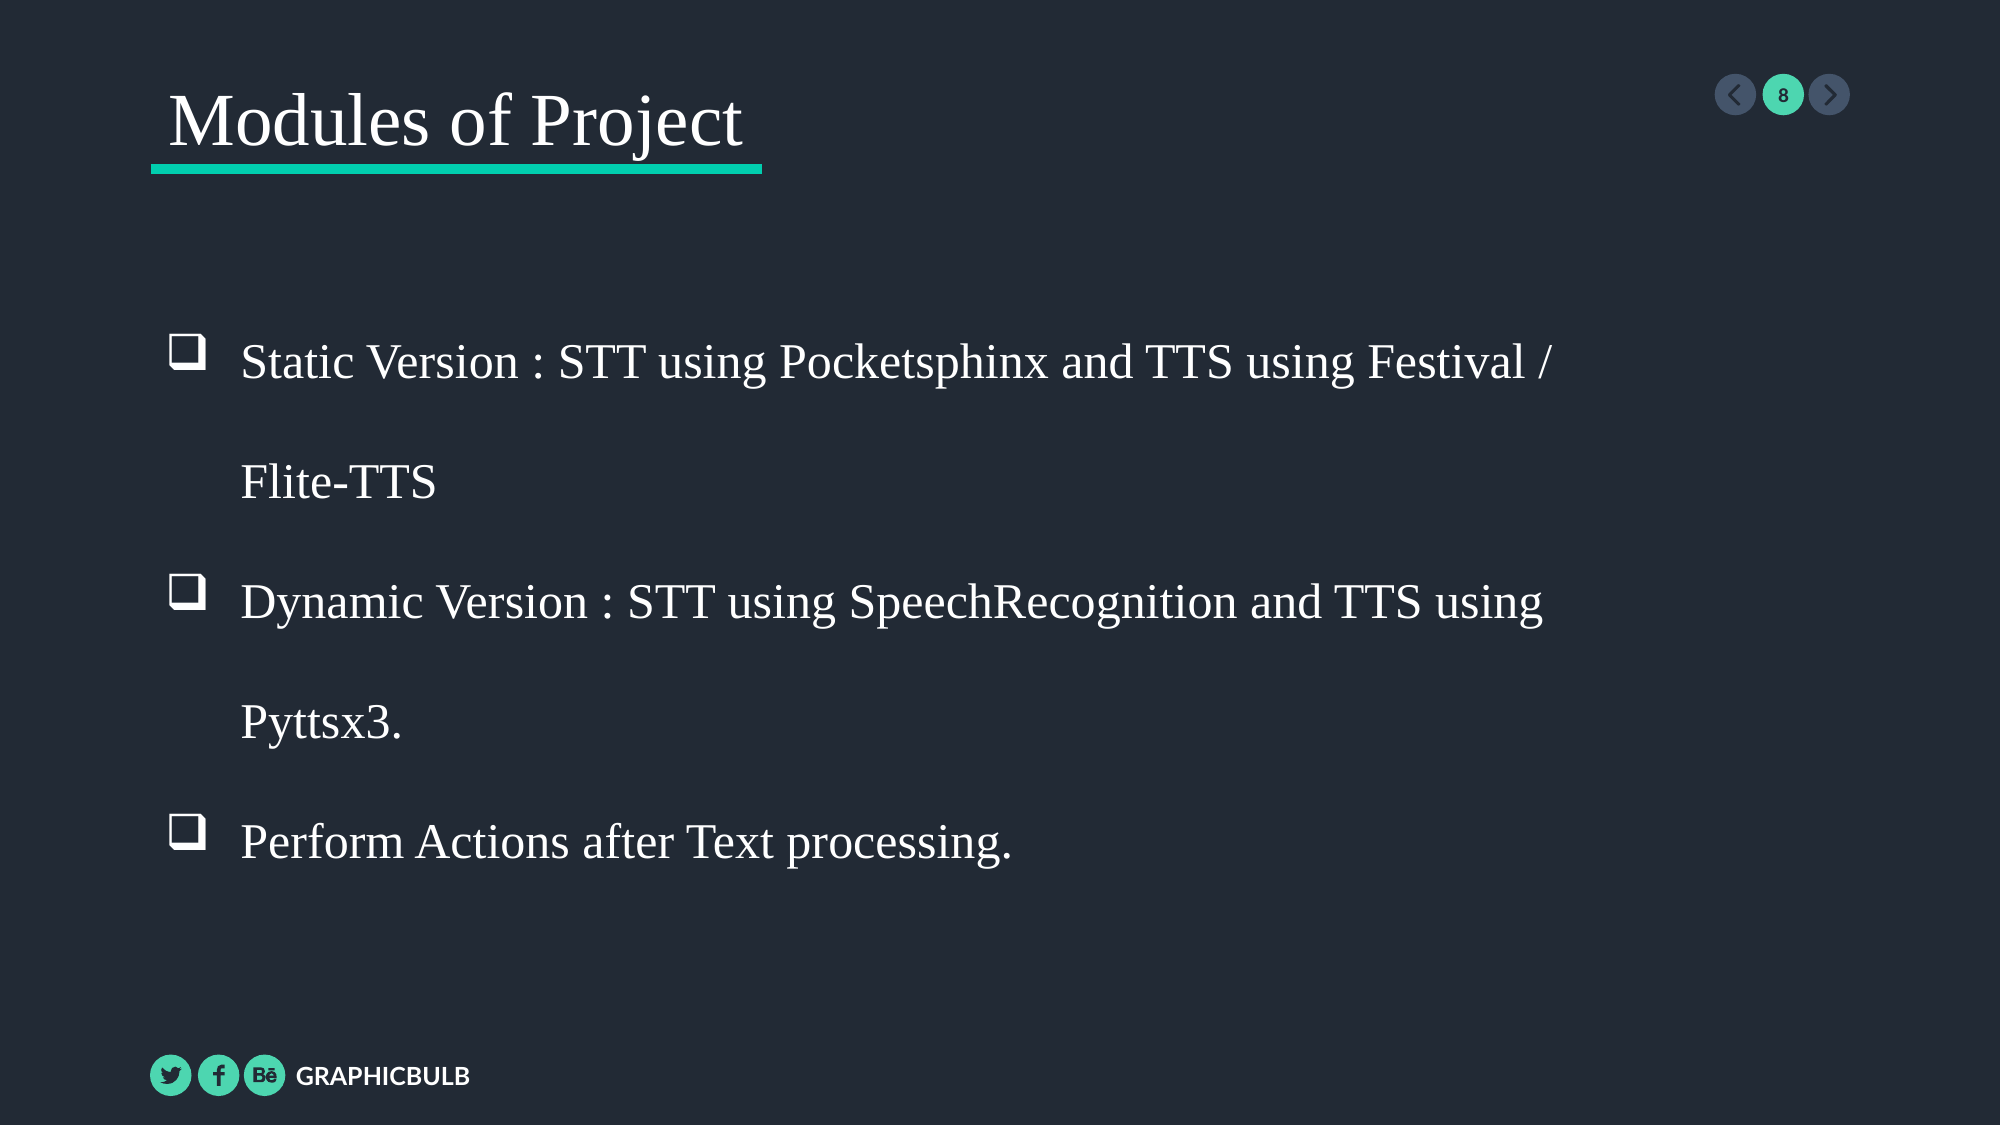

Modules of Project
Static Version : STT using Pocketsphinx and TTS using Festival / Flite-TTS
Dynamic Version : STT using SpeechRecognition and TTS using Pyttsx3.
Perform Actions after Text processing.